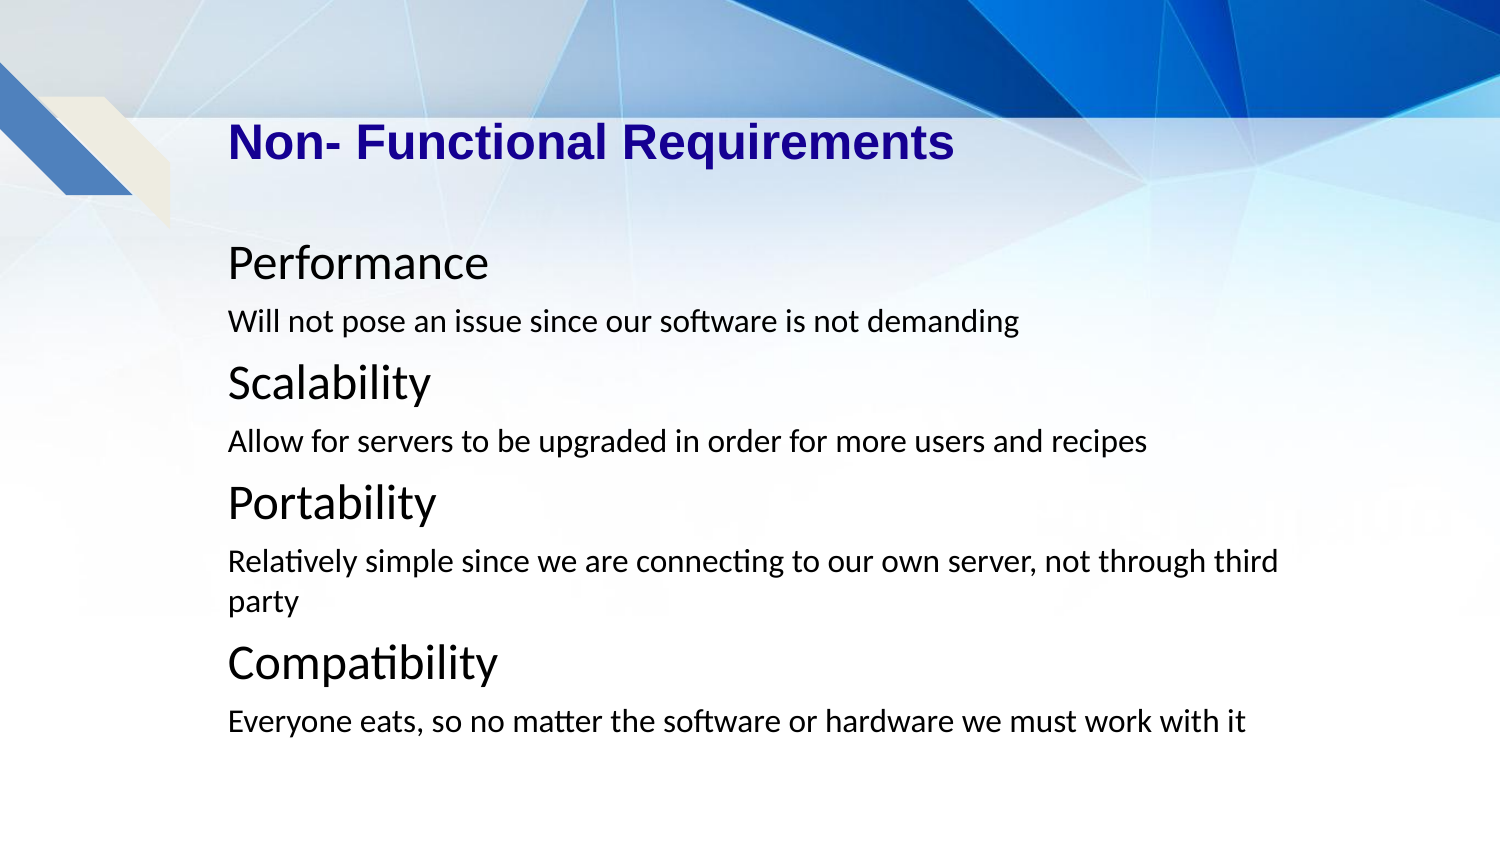

# Non- Functional Requirements
Performance
Will not pose an issue since our software is not demanding
Scalability
Allow for servers to be upgraded in order for more users and recipes
Portability
Relatively simple since we are connecting to our own server, not through third party
Compatibility
Everyone eats, so no matter the software or hardware we must work with it